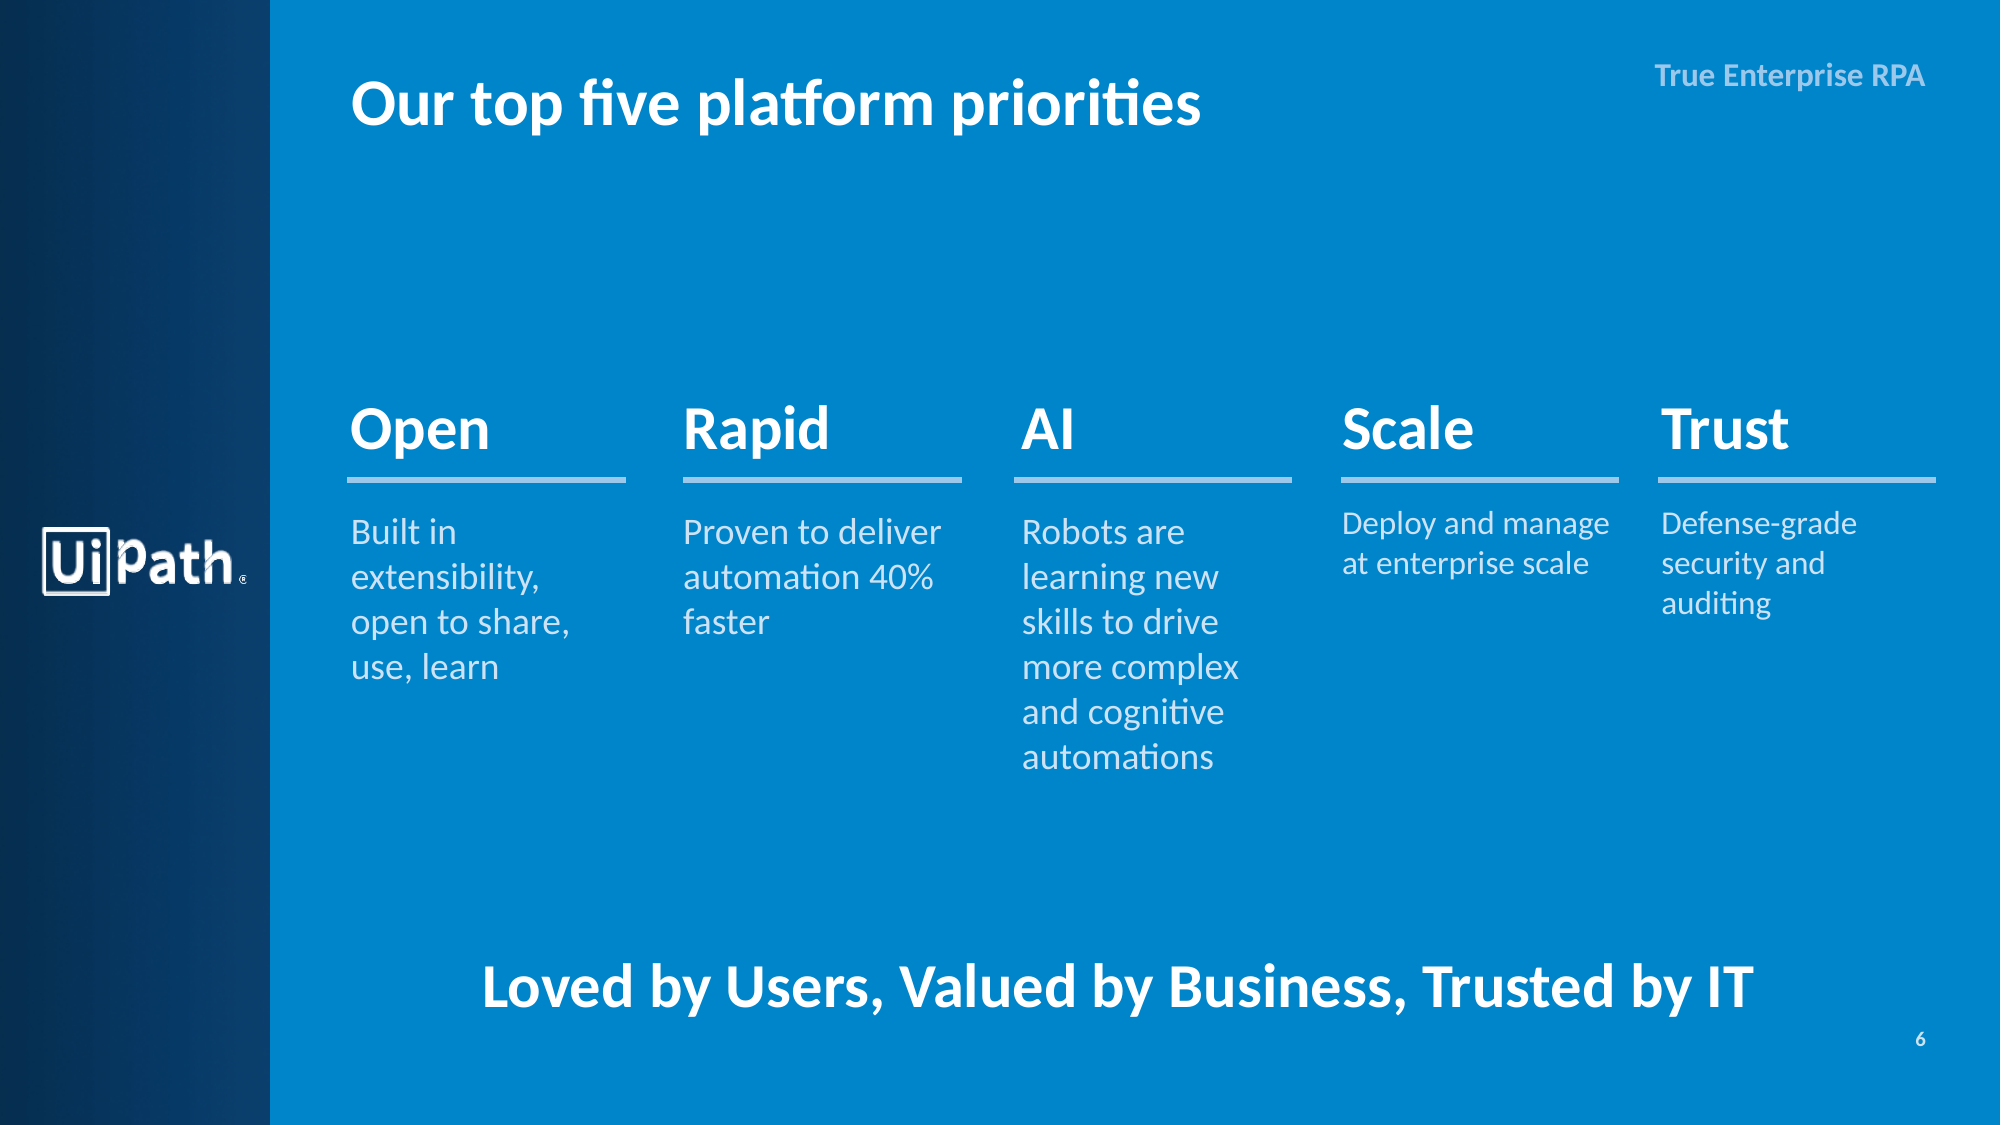

# Our top five platform priorities
Rapid

Proven to deliver automation 40% faster

AI

Robots are learning new
skills to drive more complex and cognitive automations
Scale

Deploy and manage at enterprise scale
Trust

Defense-grade security and auditing
Open

Built in extensibility, open to share, use, learn
Loved by Users, Valued by Business, Trusted by IT